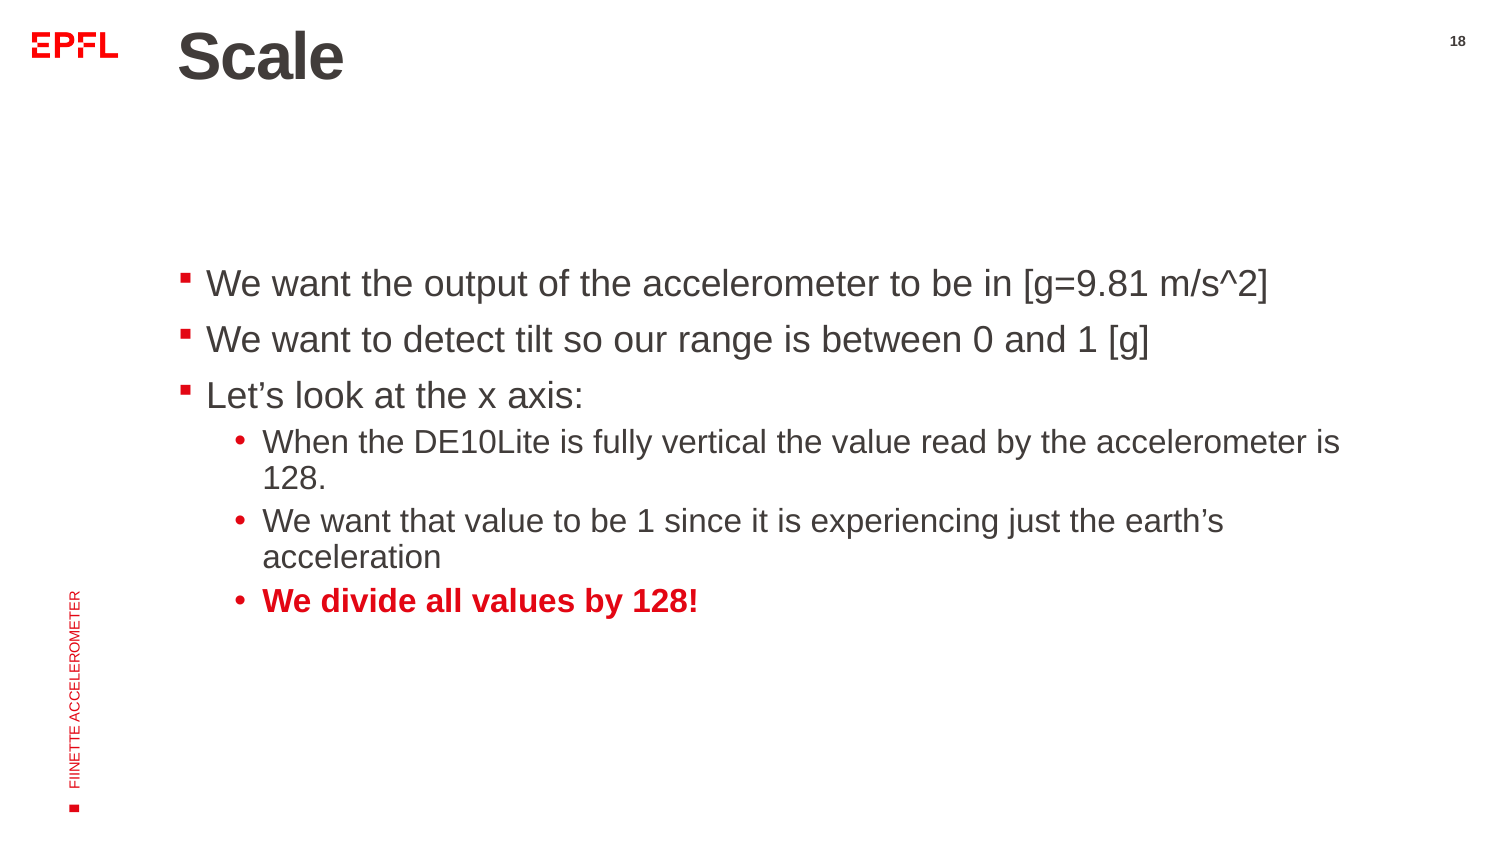

# Scale
18
We want the output of the accelerometer to be in [g=9.81 m/s^2]
We want to detect tilt so our range is between 0 and 1 [g]
Let’s look at the x axis:
When the DE10Lite is fully vertical the value read by the accelerometer is 128.
We want that value to be 1 since it is experiencing just the earth’s acceleration
We divide all values by 128!
FIINETTE ACCELEROMETER